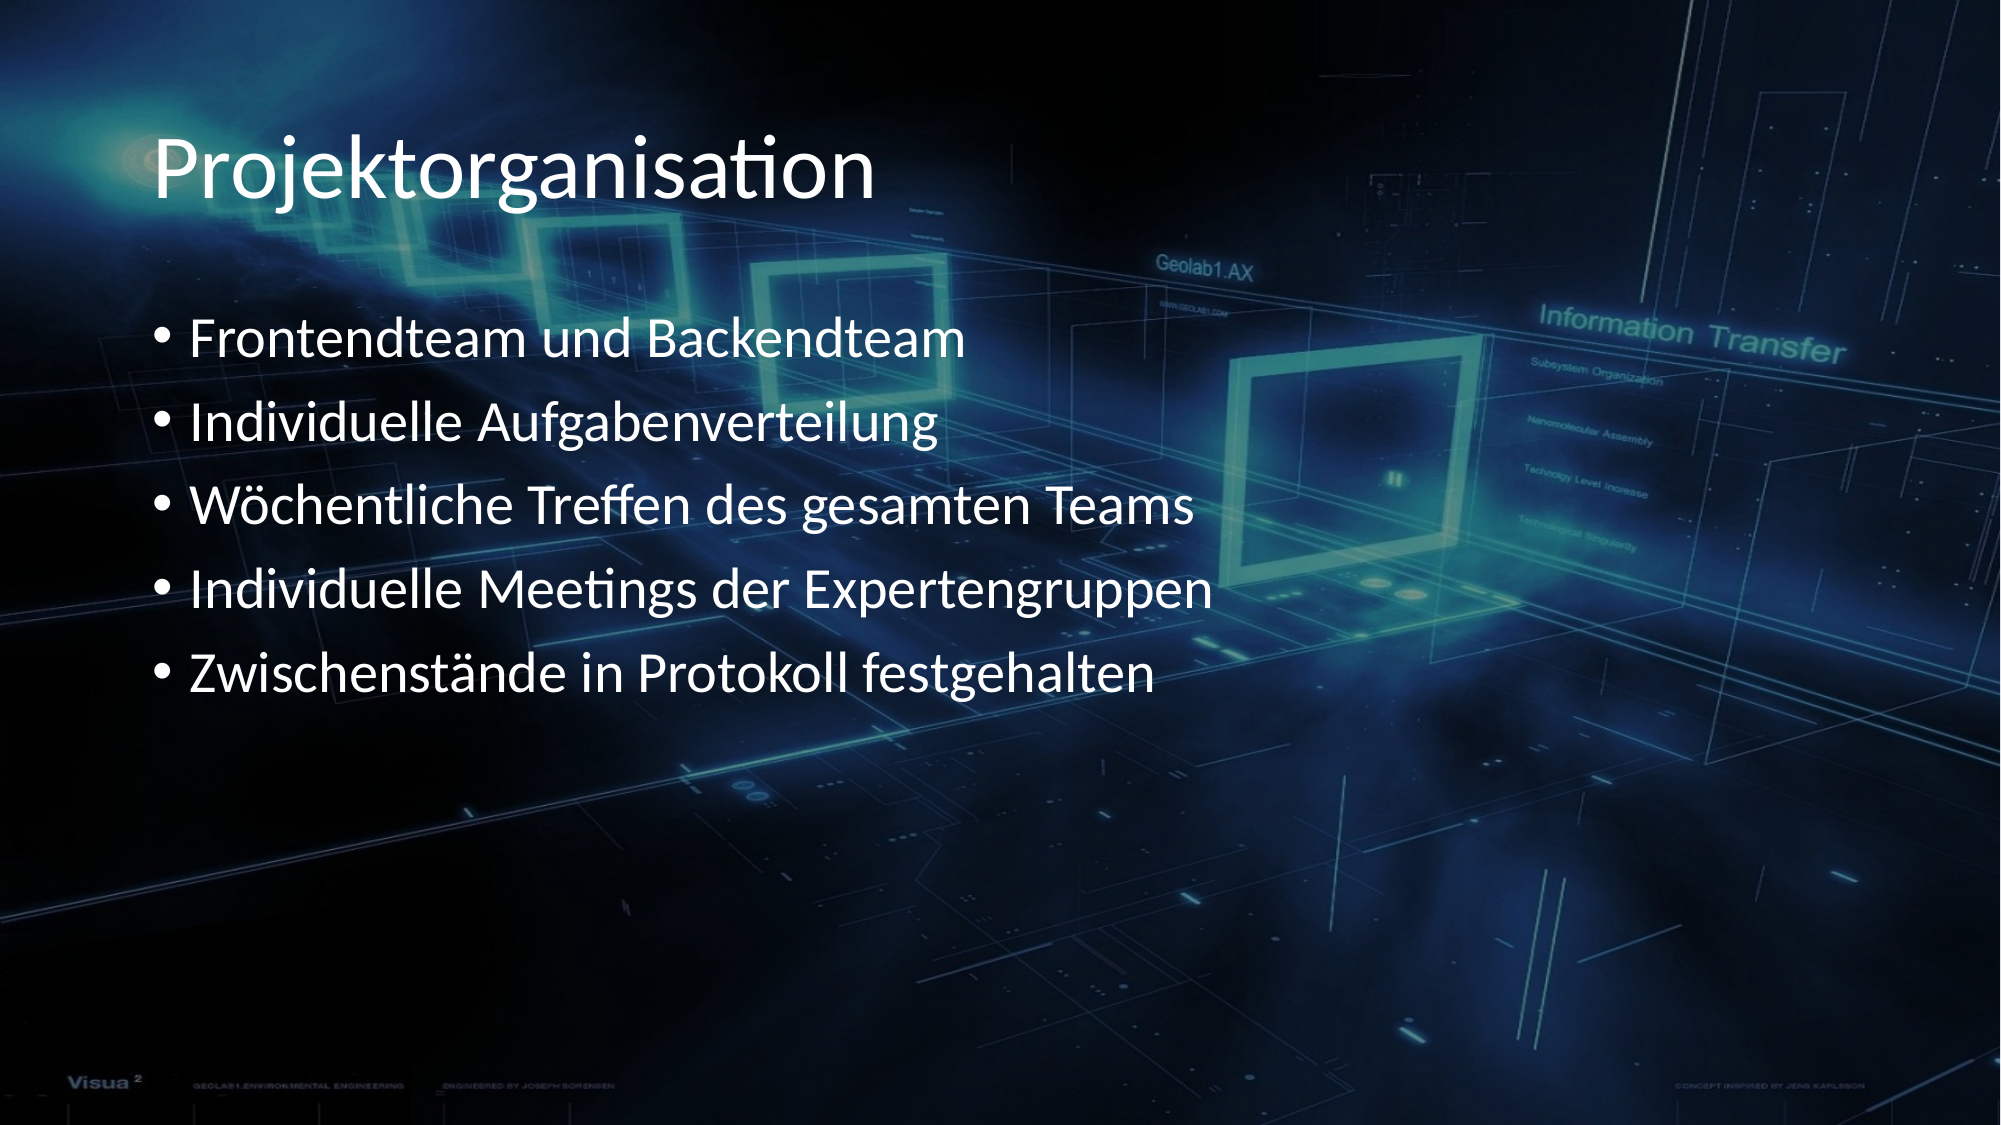

# Projektorganisation
Frontendteam und Backendteam
Individuelle Aufgabenverteilung
Wöchentliche Treffen des gesamten Teams
Individuelle Meetings der Expertengruppen
Zwischenstände in Protokoll festgehalten